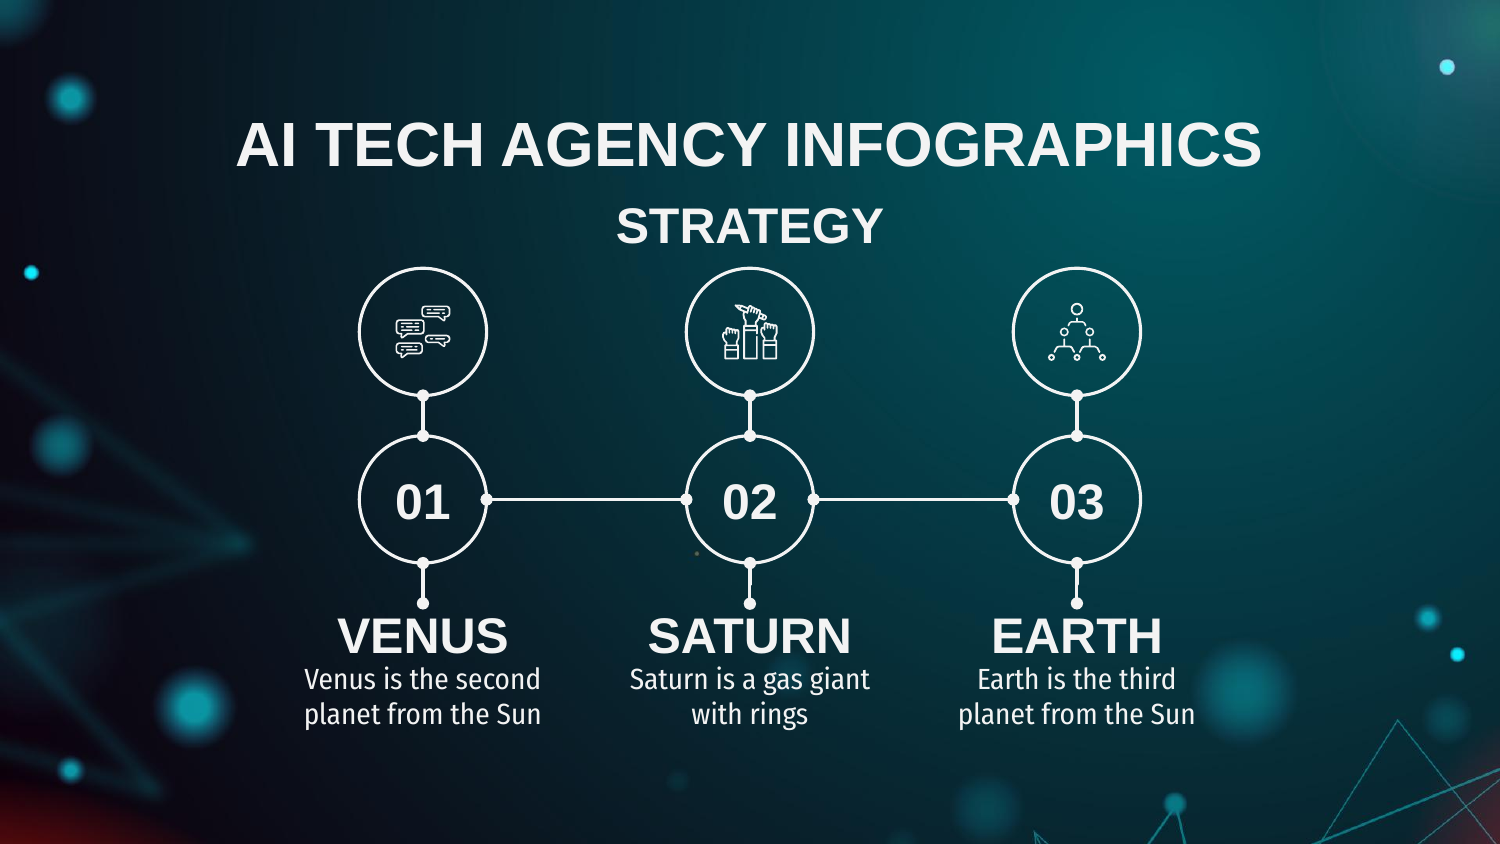

# AI TECH AGENCY INFOGRAPHICS
STRATEGY

01
02
03
VENUS
Venus is the second planet from the Sun
EARTH
Earth is the third planet from the Sun
SATURN
Saturn is a gas giant with rings